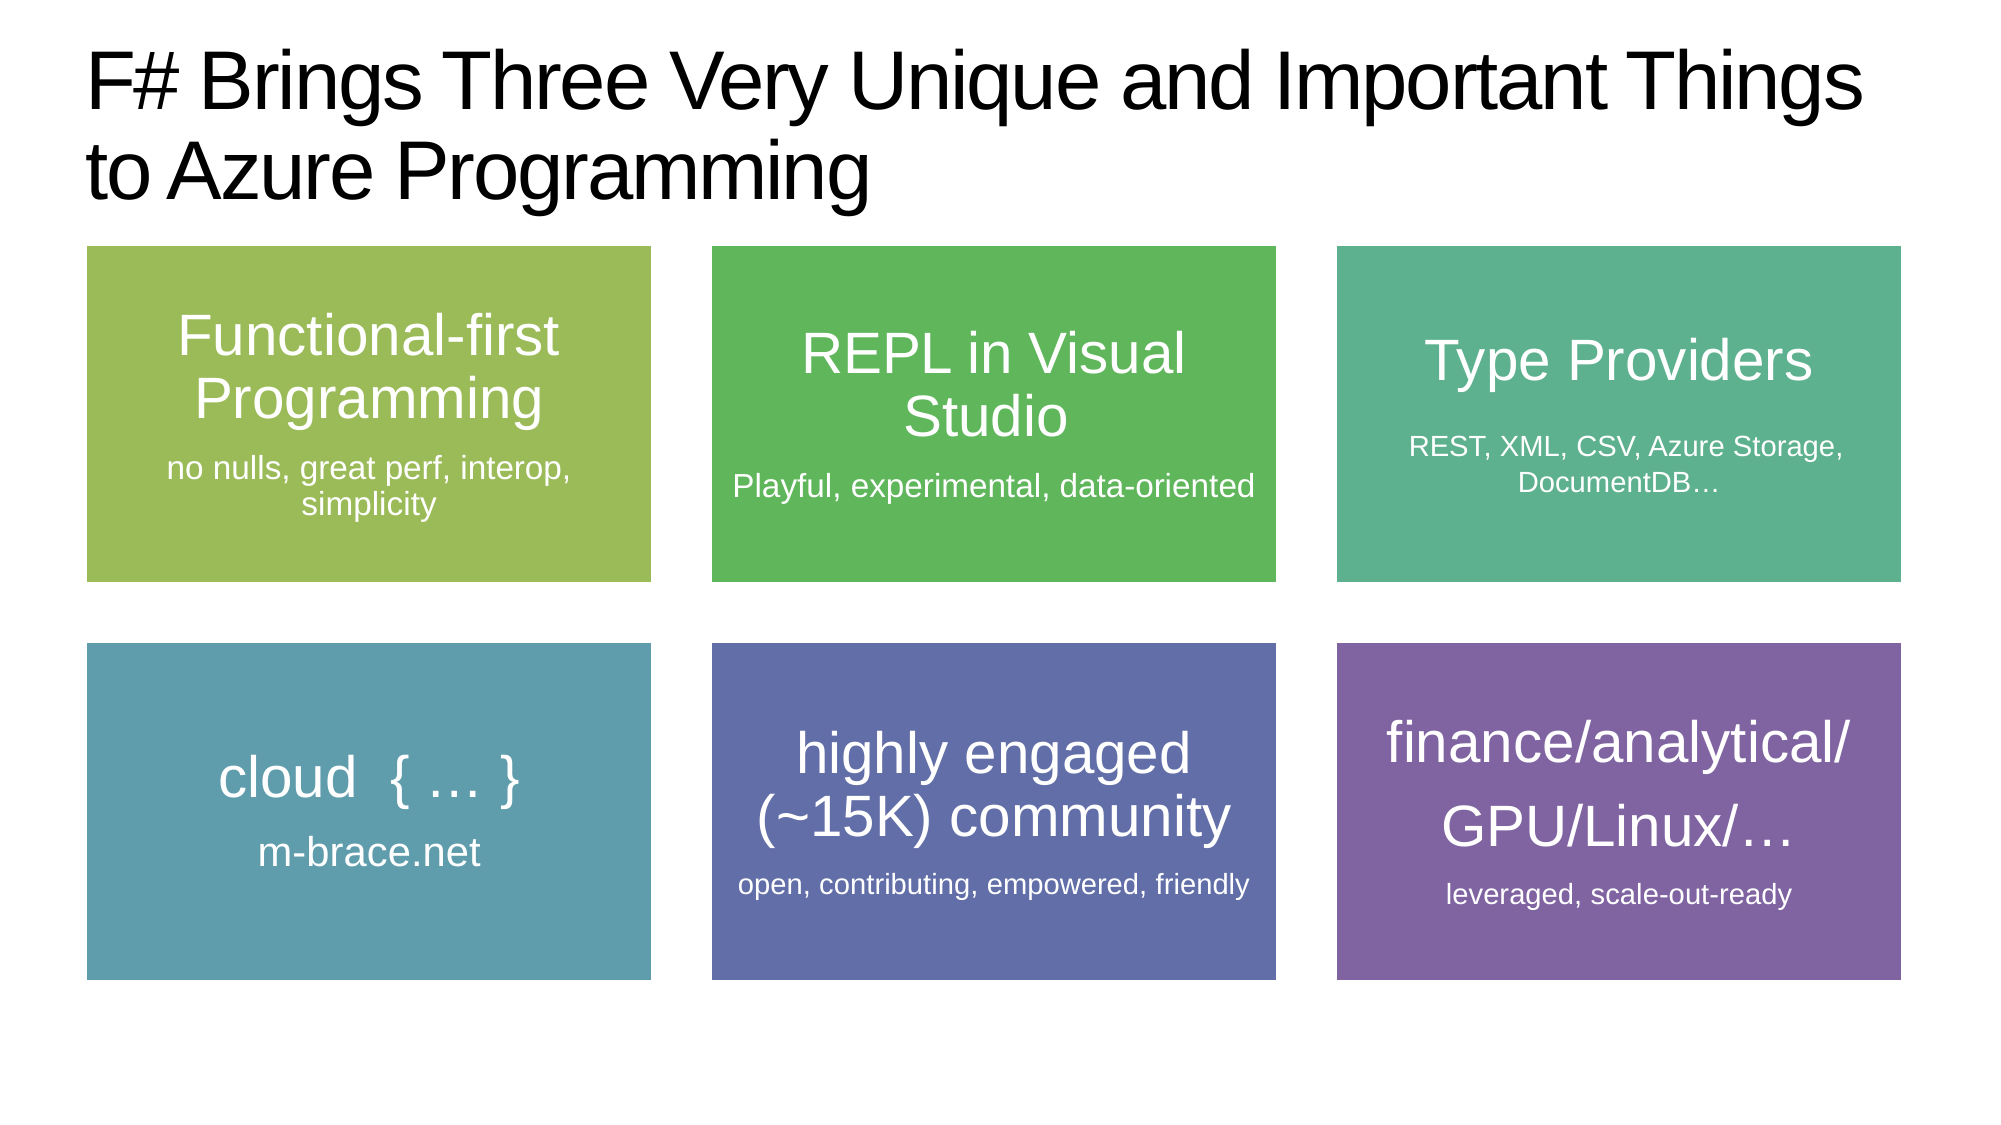

# F# Brings Three Very Unique and Important Things to Azure Programming
Functional-first Programming
no nulls, great perf, interop, simplicity
REPL in Visual Studio
Playful, experimental, data-oriented
Type Providers
 REST, XML, CSV, Azure Storage, DocumentDB…
cloud  { … }
m-brace.net
highly engaged (~15K) community
open, contributing, empowered, friendly
finance/analytical/
GPU/Linux/…
leveraged, scale-out-ready